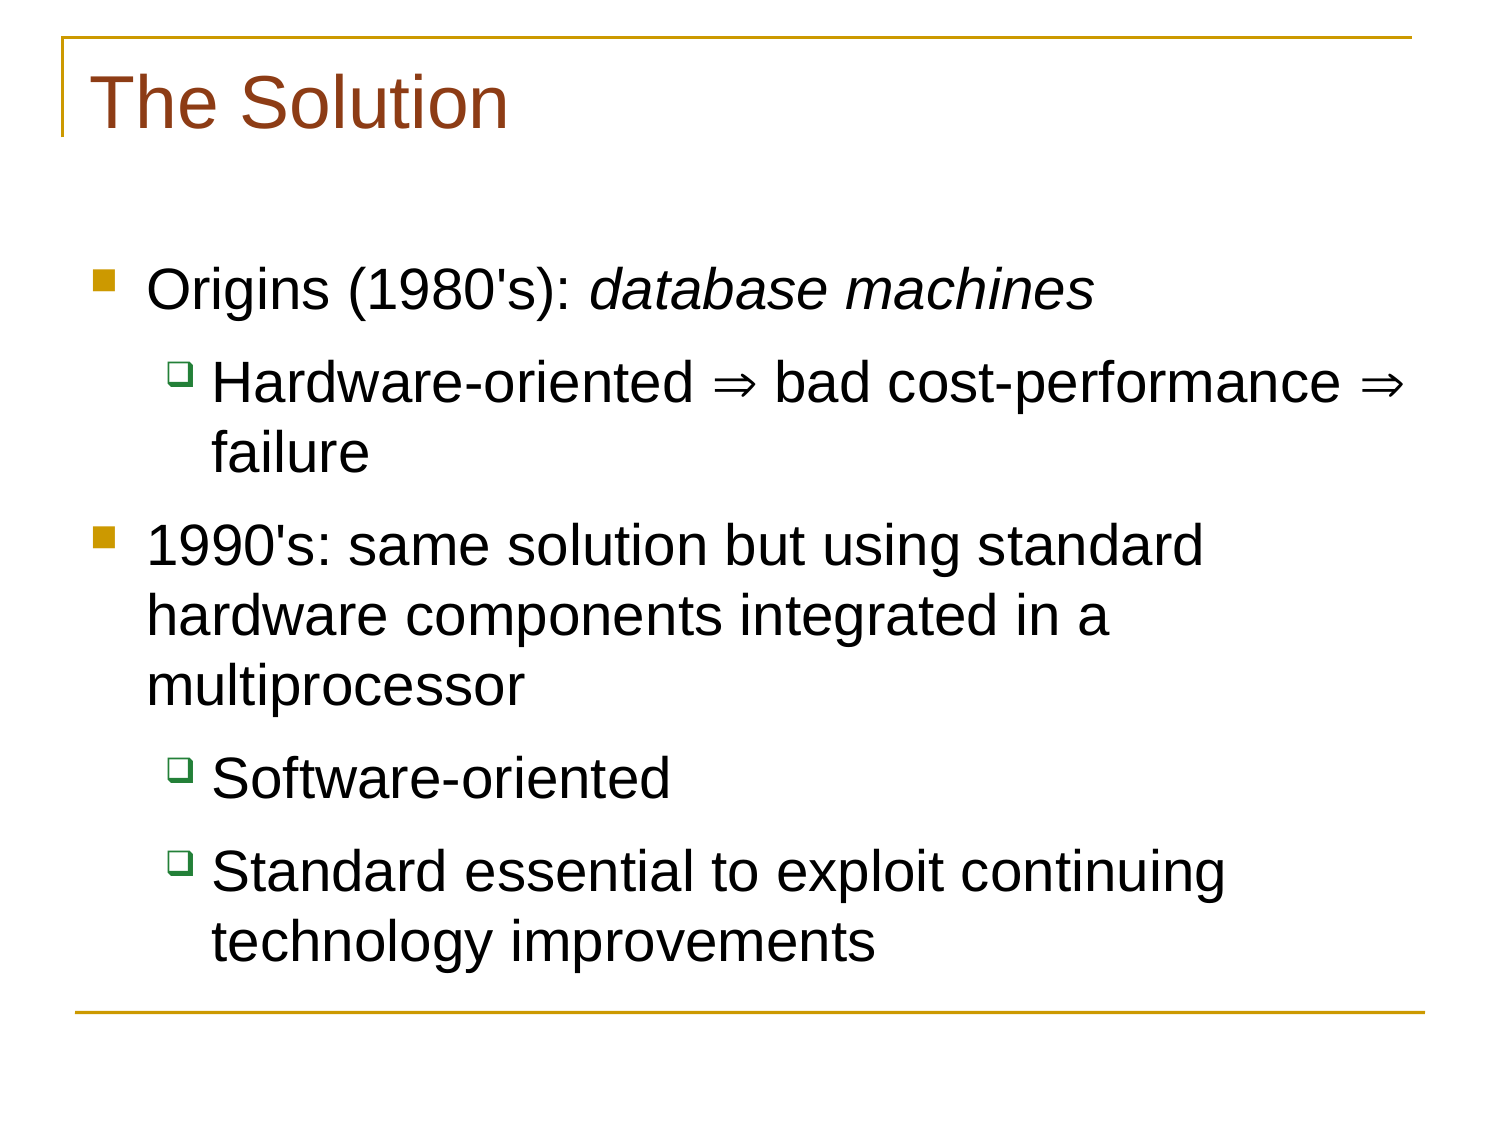

# The Solution
Origins (1980's): database machines
Hardware-oriented ⇒ bad cost-performance ⇒ failure
1990's: same solution but using standard hardware components integrated in a multiprocessor
Software-oriented
Standard essential to exploit continuing technology improvements